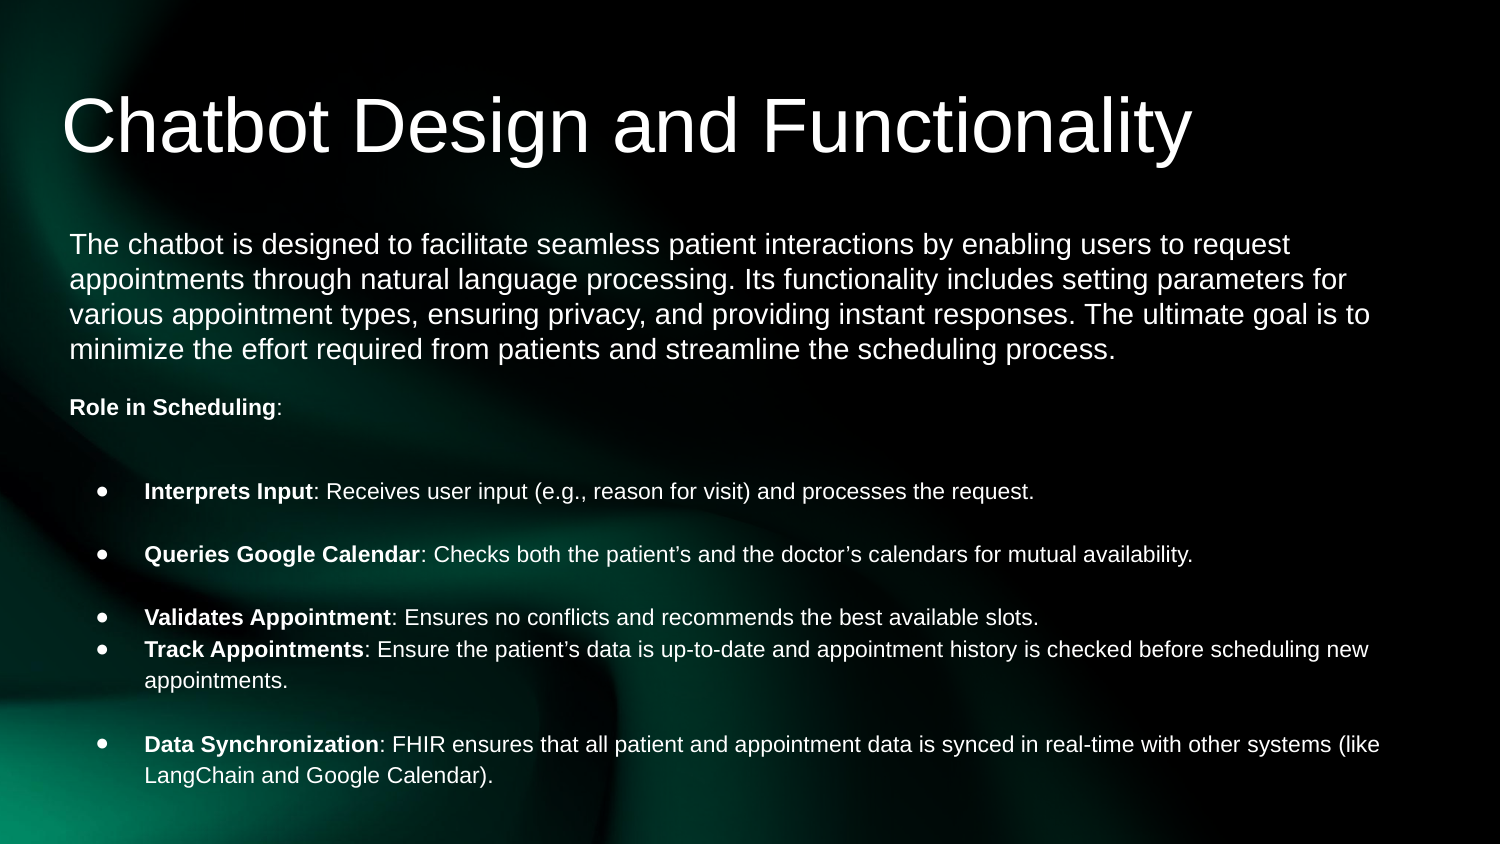

Chatbot Design and Functionality
The chatbot is designed to facilitate seamless patient interactions by enabling users to request appointments through natural language processing. Its functionality includes setting parameters for various appointment types, ensuring privacy, and providing instant responses. The ultimate goal is to minimize the effort required from patients and streamline the scheduling process.
Role in Scheduling:
Interprets Input: Receives user input (e.g., reason for visit) and processes the request.
Queries Google Calendar: Checks both the patient’s and the doctor’s calendars for mutual availability.
Validates Appointment: Ensures no conflicts and recommends the best available slots.
Track Appointments: Ensure the patient’s data is up-to-date and appointment history is checked before scheduling new appointments.
Data Synchronization: FHIR ensures that all patient and appointment data is synced in real-time with other systems (like LangChain and Google Calendar).